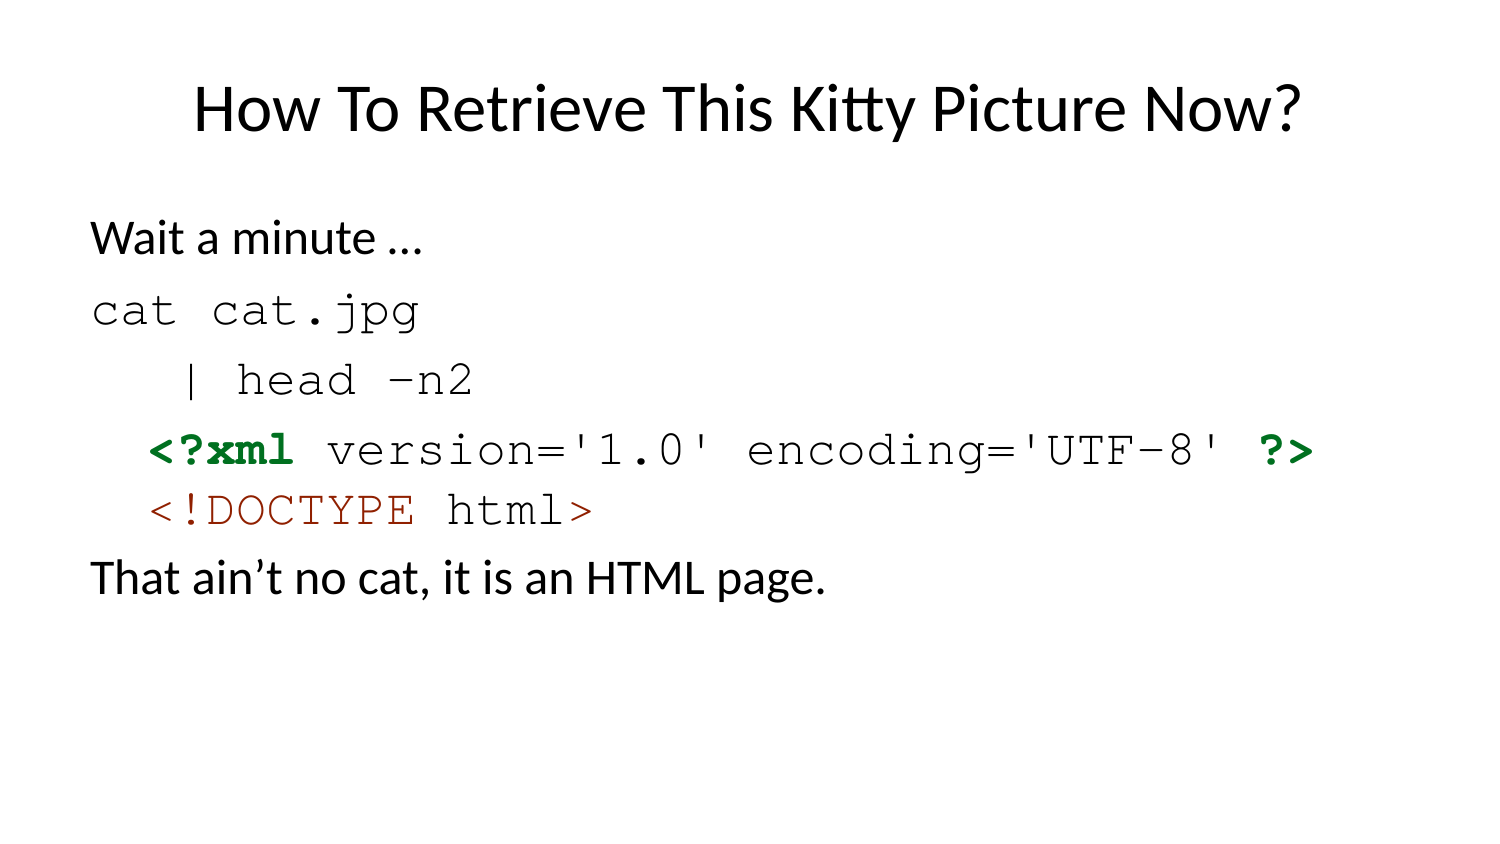

# How To Retrieve This Kitty Picture Now?
Wait a minute …
cat cat.jpg
 | head -n2
<?xml version='1.0' encoding='UTF-8' ?>
<!DOCTYPE html>
That ain’t no cat, it is an HTML page.